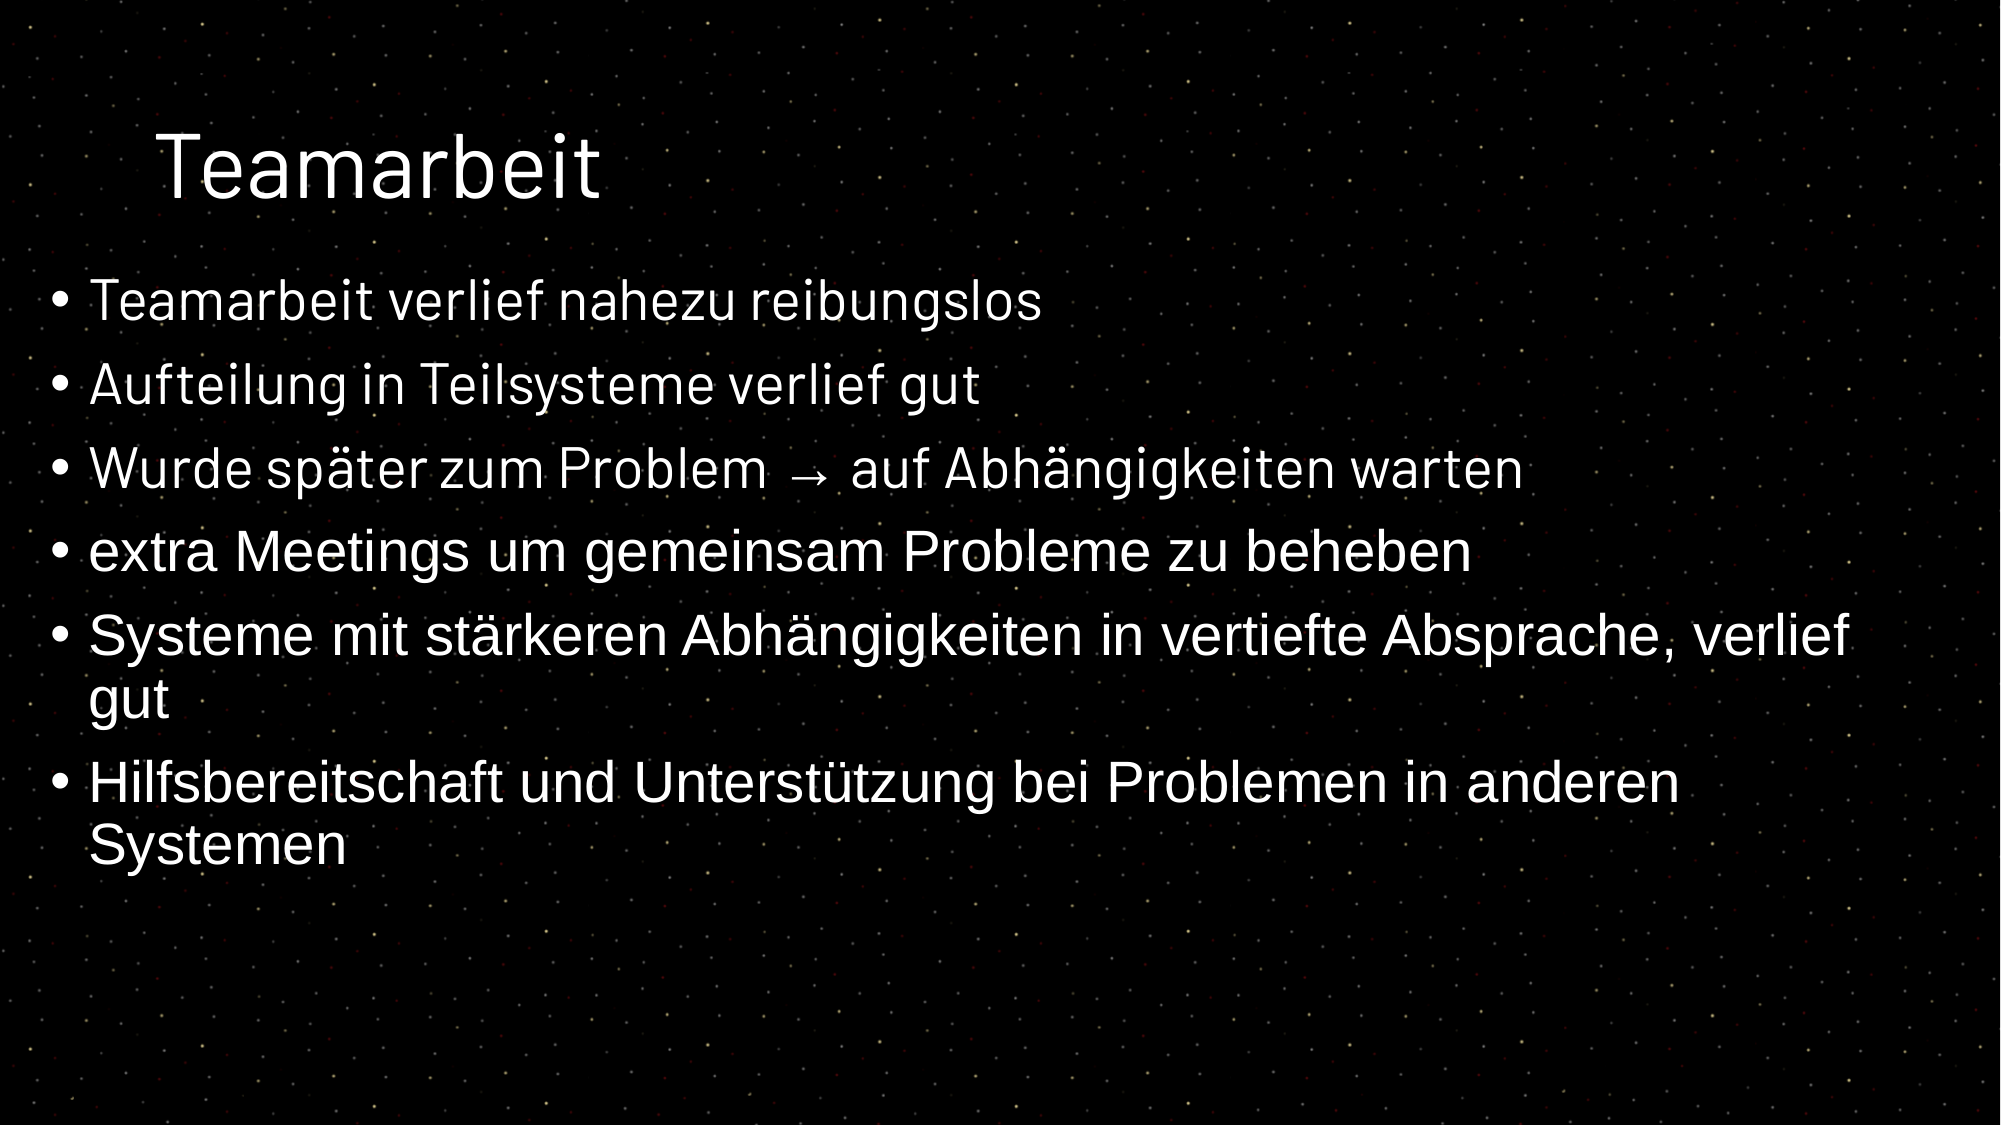

# Teamarbeit
Teamarbeit verlief nahezu reibungslos
Aufteilung in Teilsysteme verlief gut
Wurde später zum Problem → auf Abhängigkeiten warten
extra Meetings um gemeinsam Probleme zu beheben
Systeme mit stärkeren Abhängigkeiten in vertiefte Absprache, verlief gut
Hilfsbereitschaft und Unterstützung bei Problemen in anderen Systemen